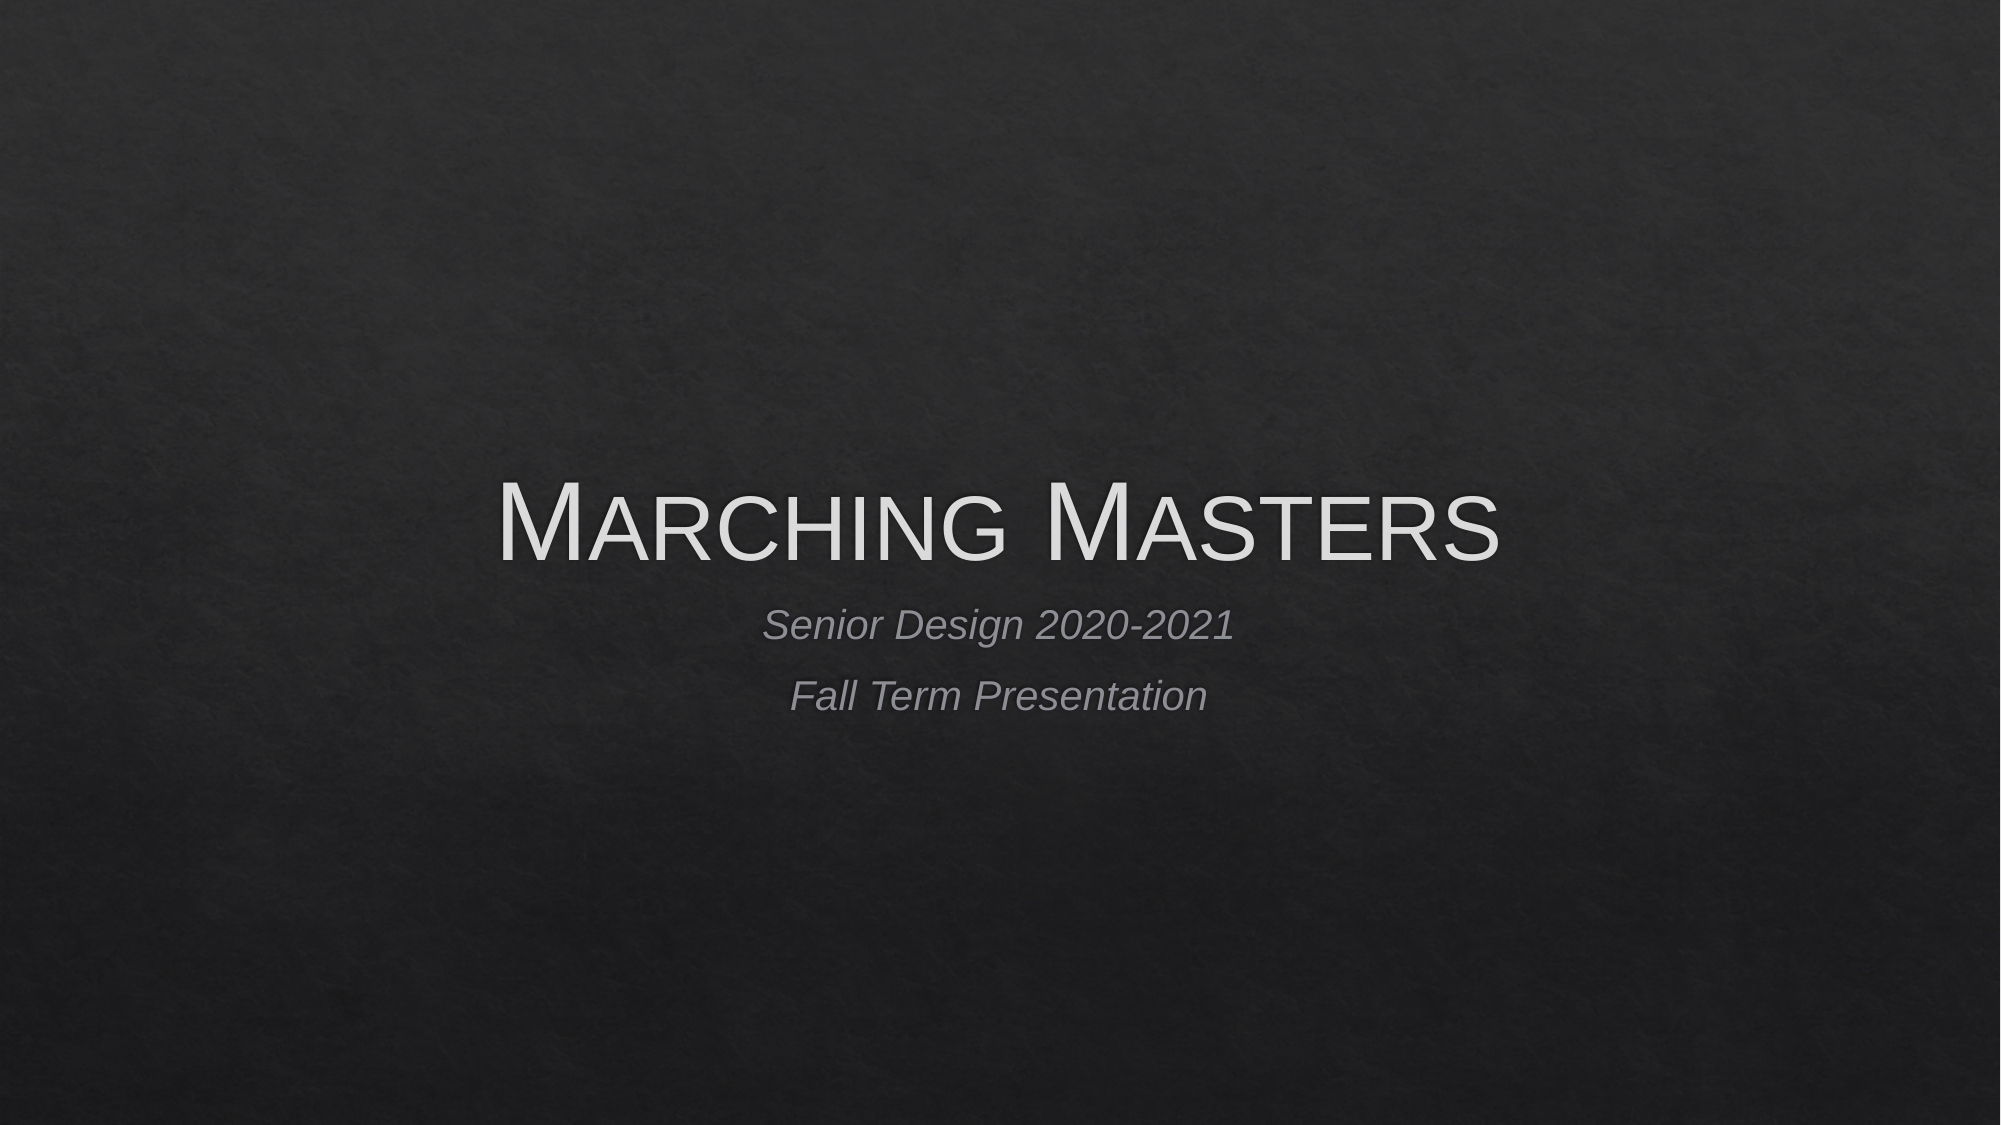

# MARCHING MASTERS
Senior Design 2020-2021
Fall Term Presentation